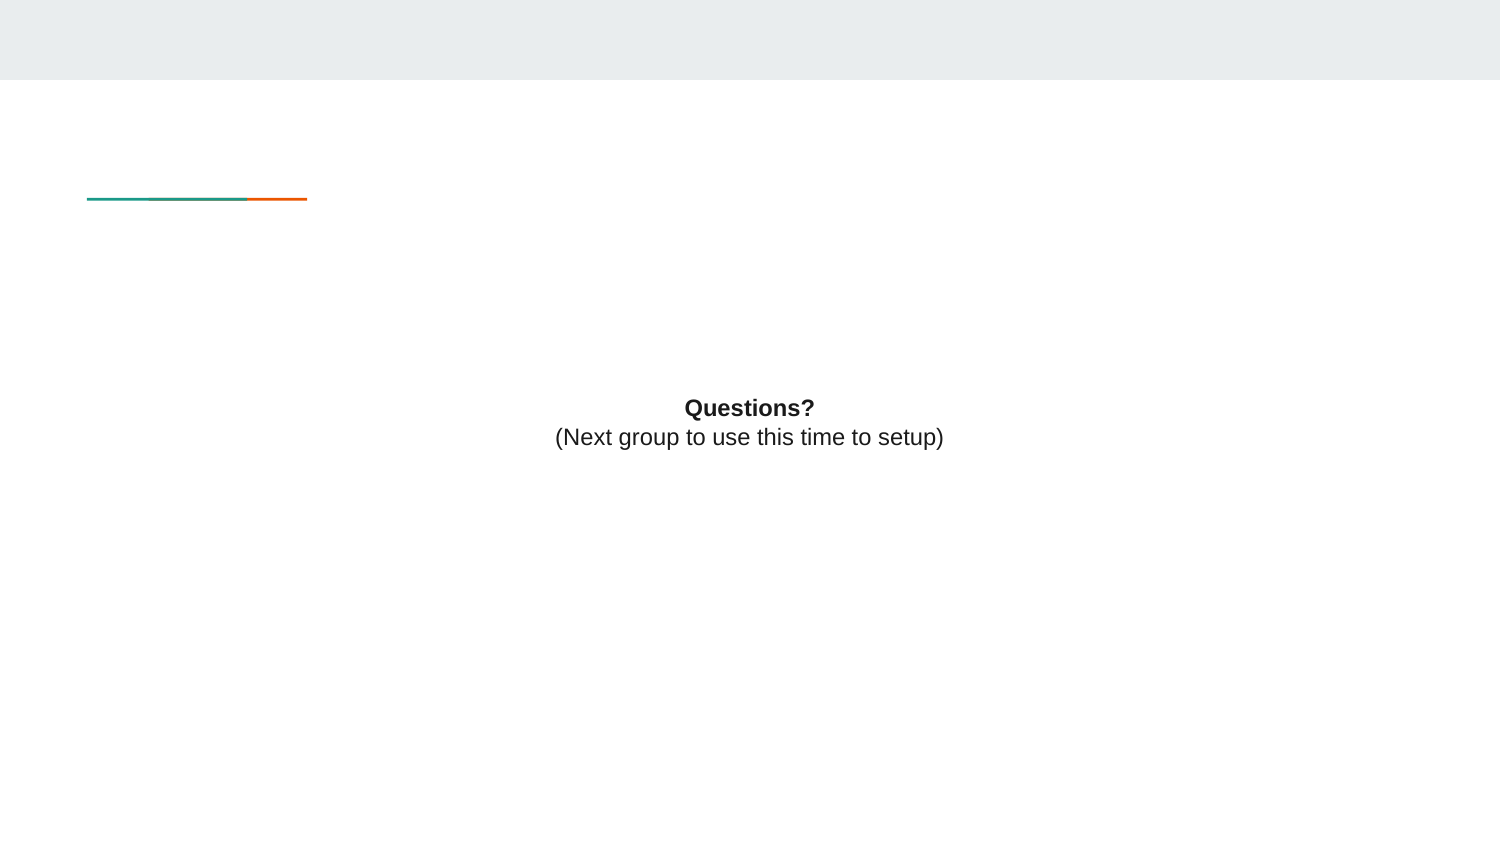

# Questions?
(Next group to use this time to setup)